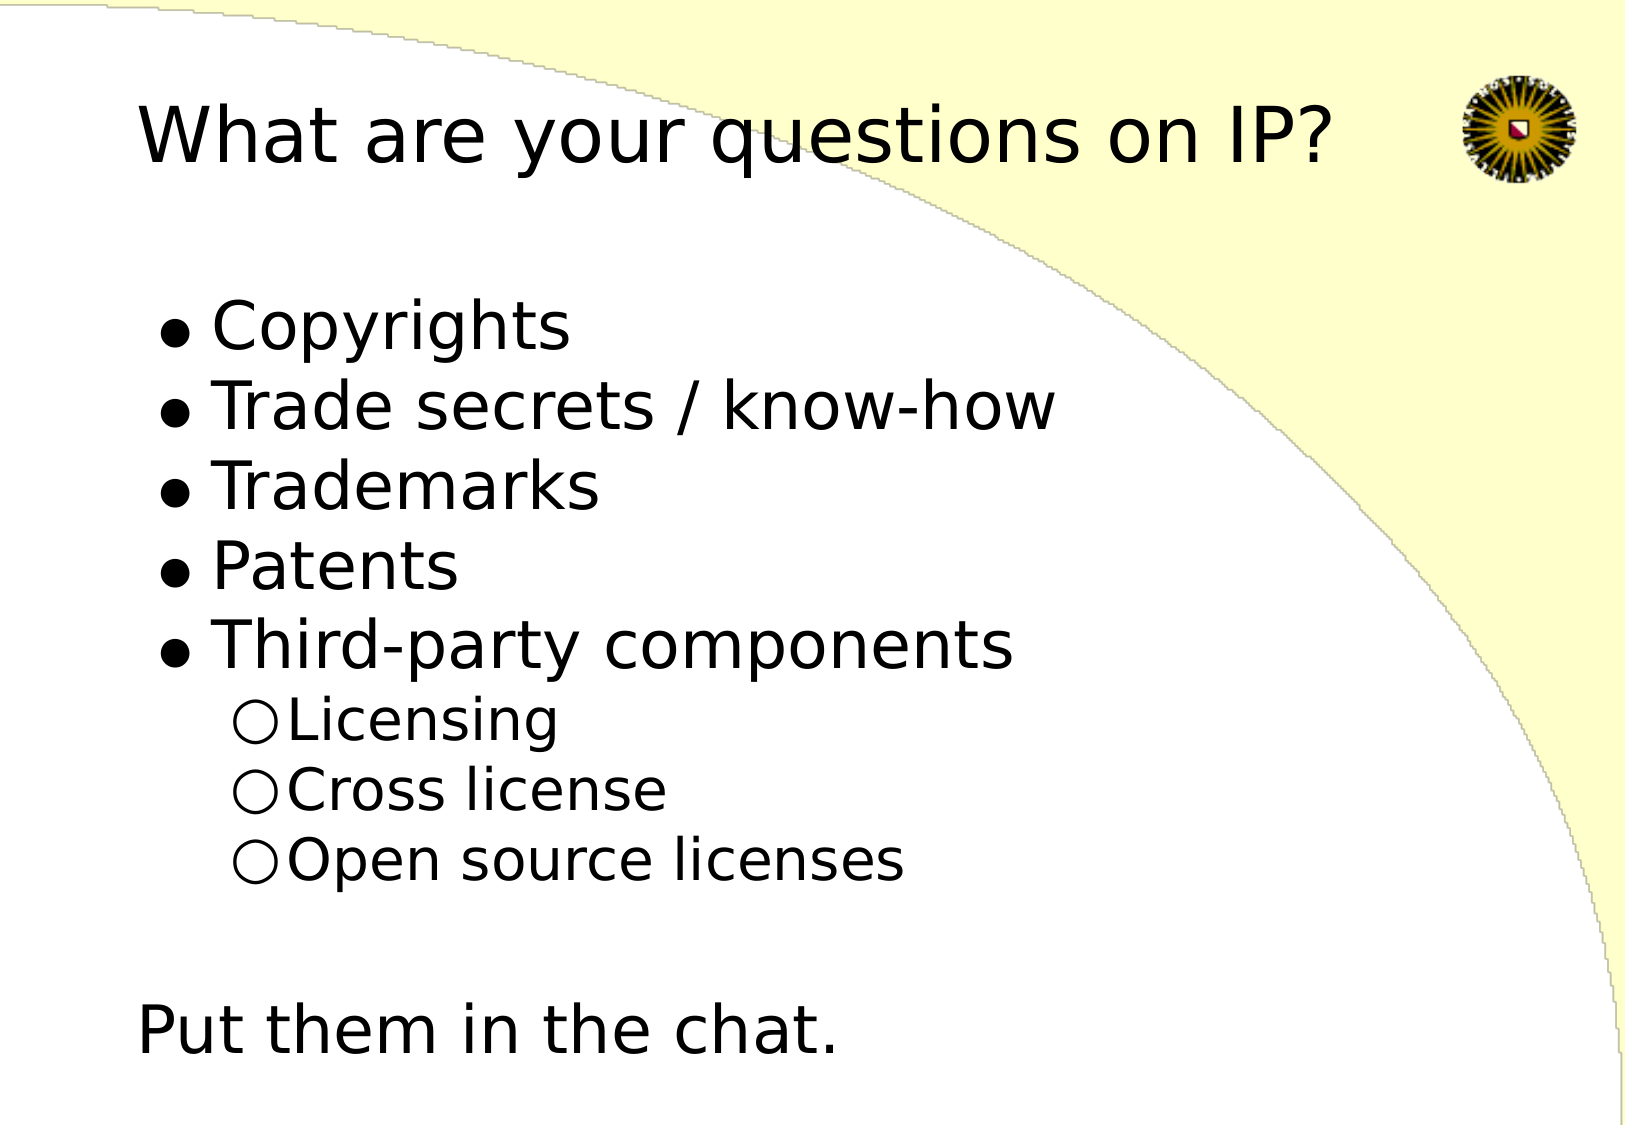

# What are your questions on IP?
Copyrights
Trade secrets / know-how
Trademarks
Patents
Third-party components
Licensing
Cross license
Open source licenses

Put them in the chat.